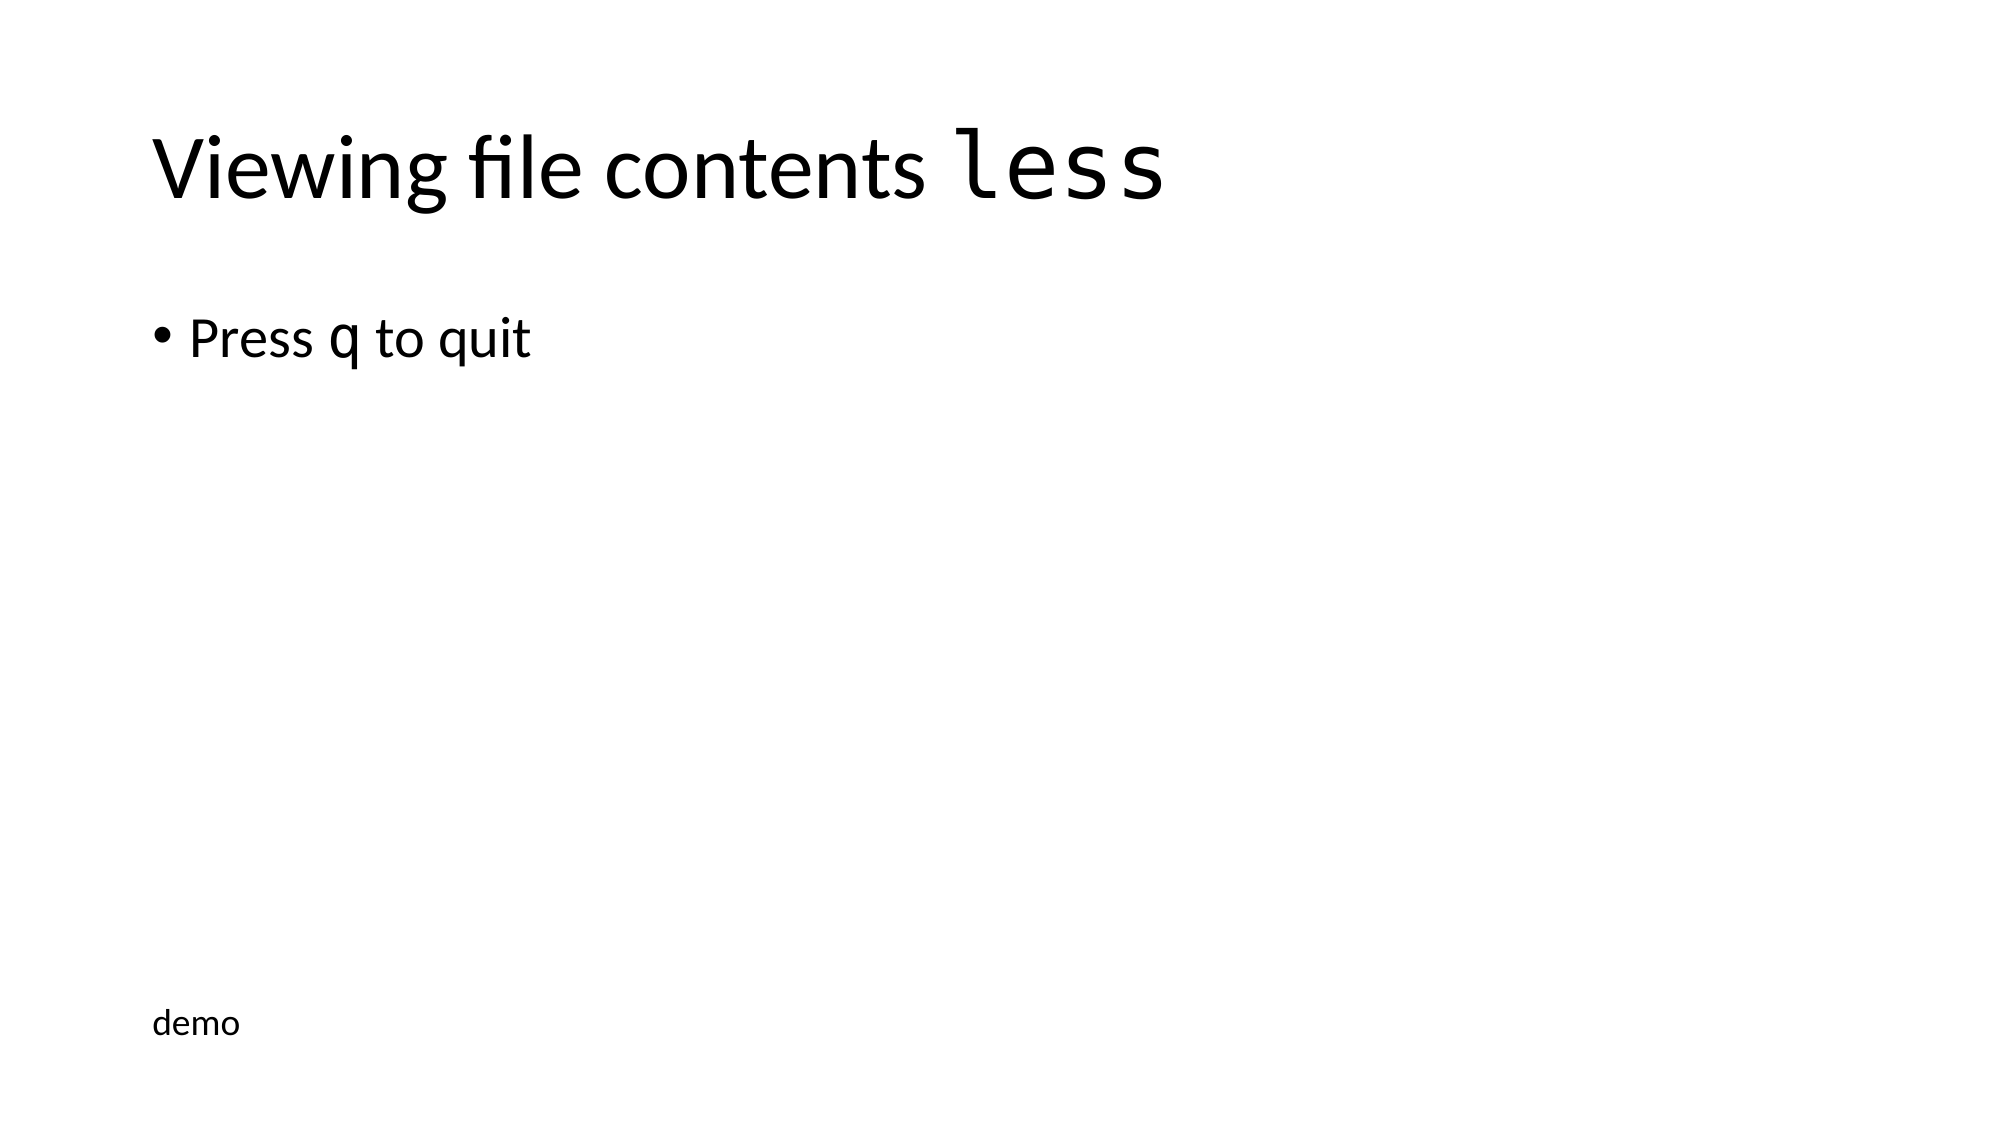

# Viewing file contents less
Press q to quit
demo